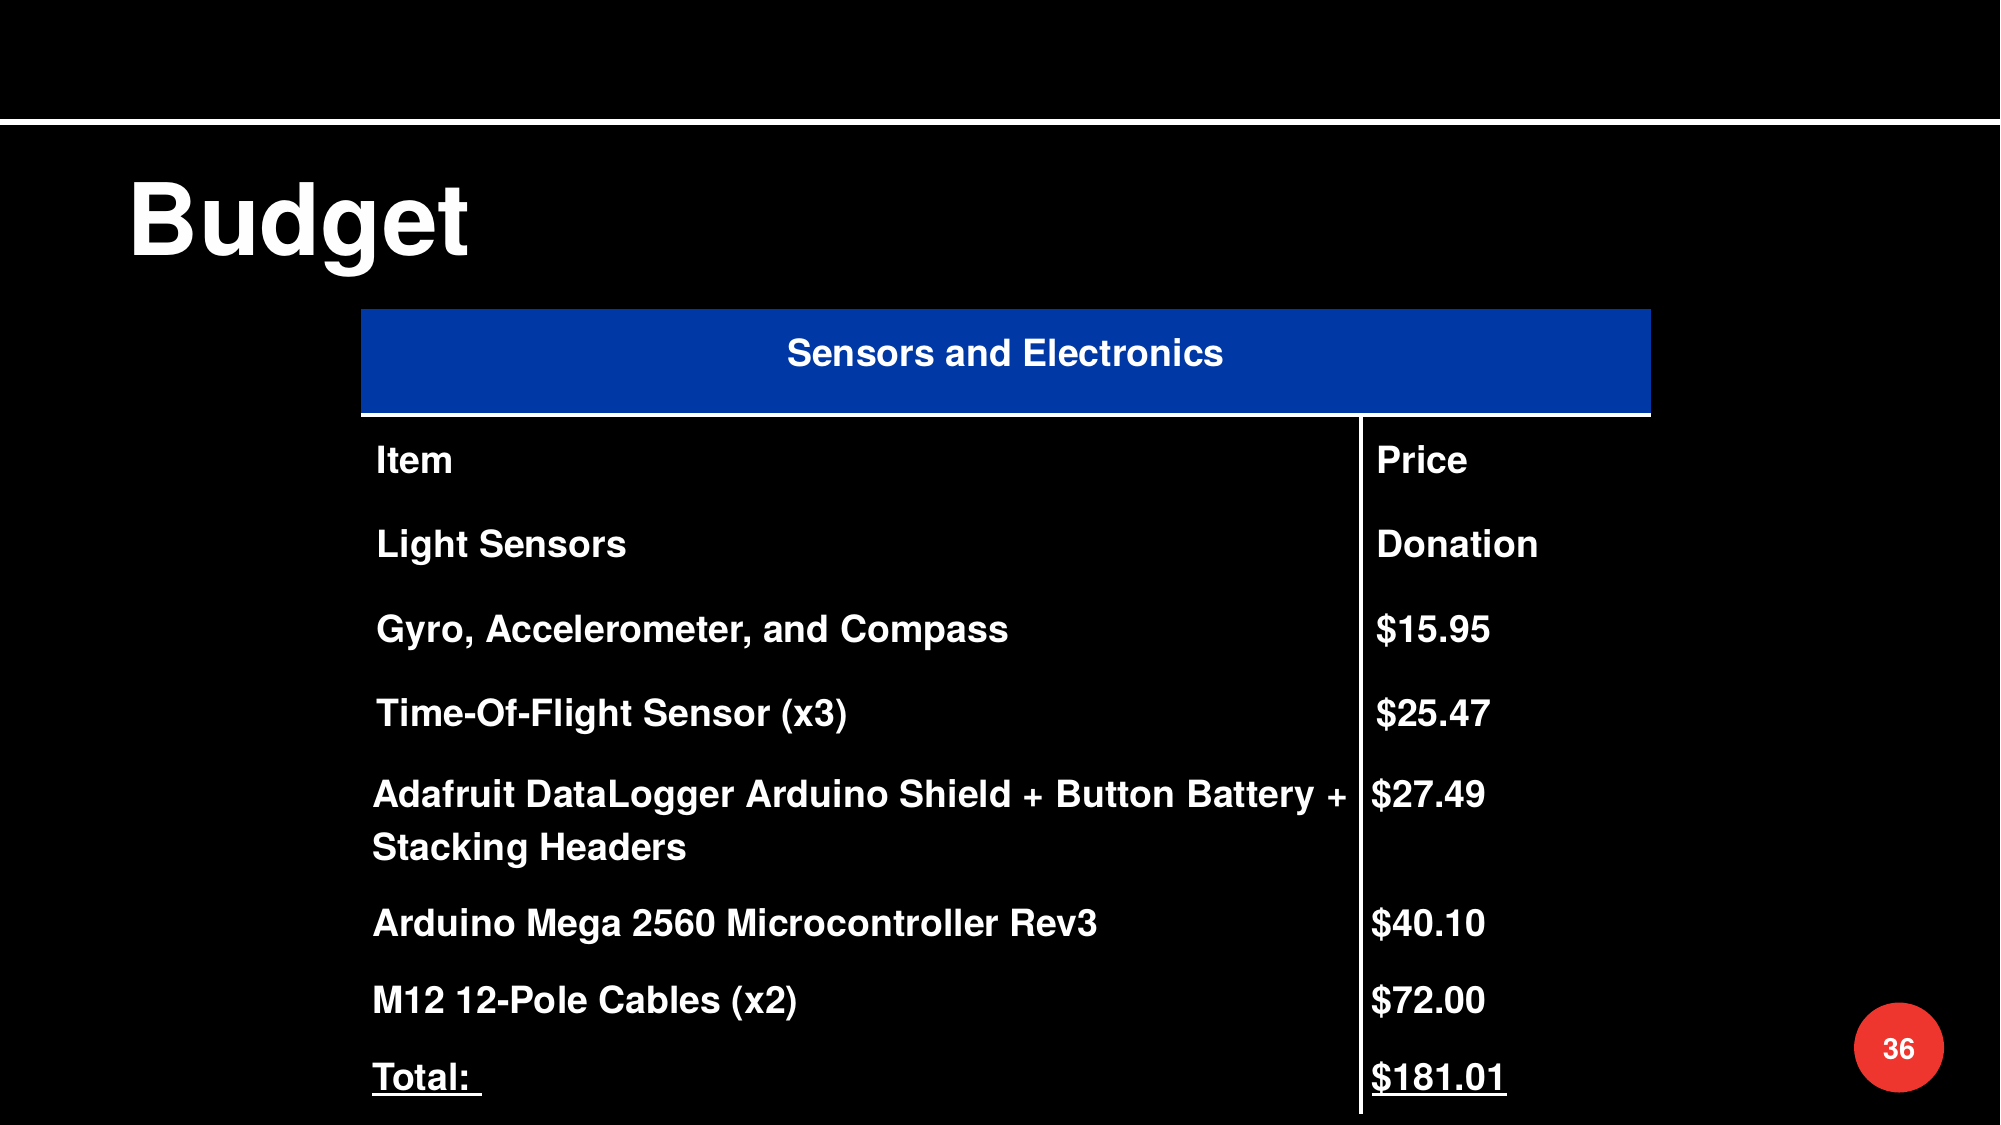

Budget
| Sensors and Electronics |  |
| --- | --- |
| Item | Price |
| Light Sensors | Donation |
| Gyro, Accelerometer, and Compass | $15.95 |
| Time-Of-Flight Sensor (x3) | $25.47 |
| Adafruit DataLogger Arduino Shield + Button Battery + Stacking Headers | $27.49 |
| Arduino Mega 2560 Microcontroller Rev3 | $40.10 |
| M12 12-Pole Cables (x2) | $72.00 |
| Total: | $181.01 |
36